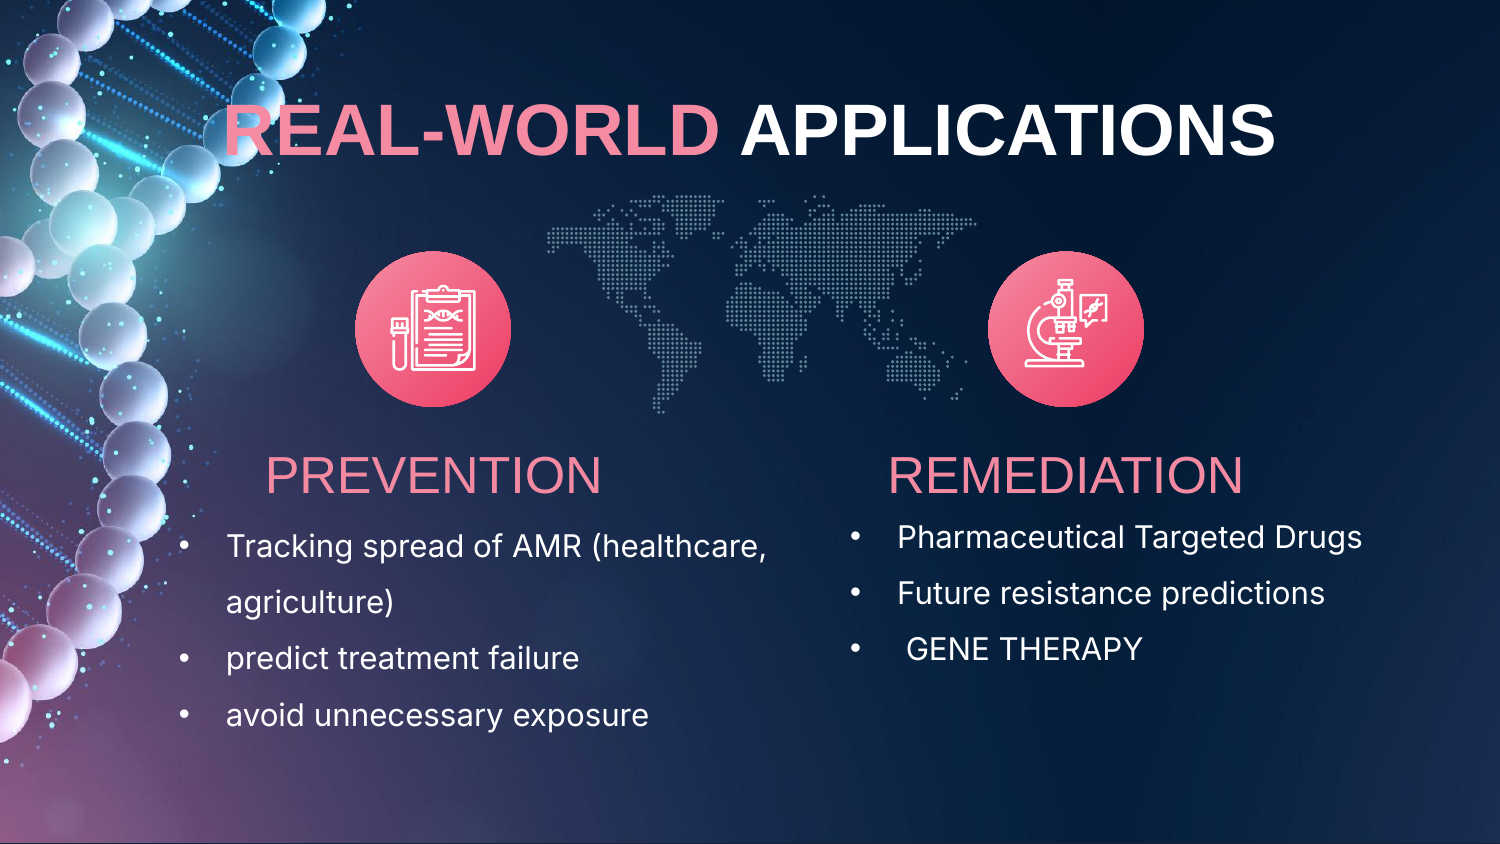

REAL-WORLD APPLICATIONS

# PREVENTION
REMEDIATION
Tracking spread of AMR (healthcare, agriculture)
predict treatment failure
avoid unnecessary exposure
Pharmaceutical Targeted Drugs
Future resistance predictions
 GENE THERAPY